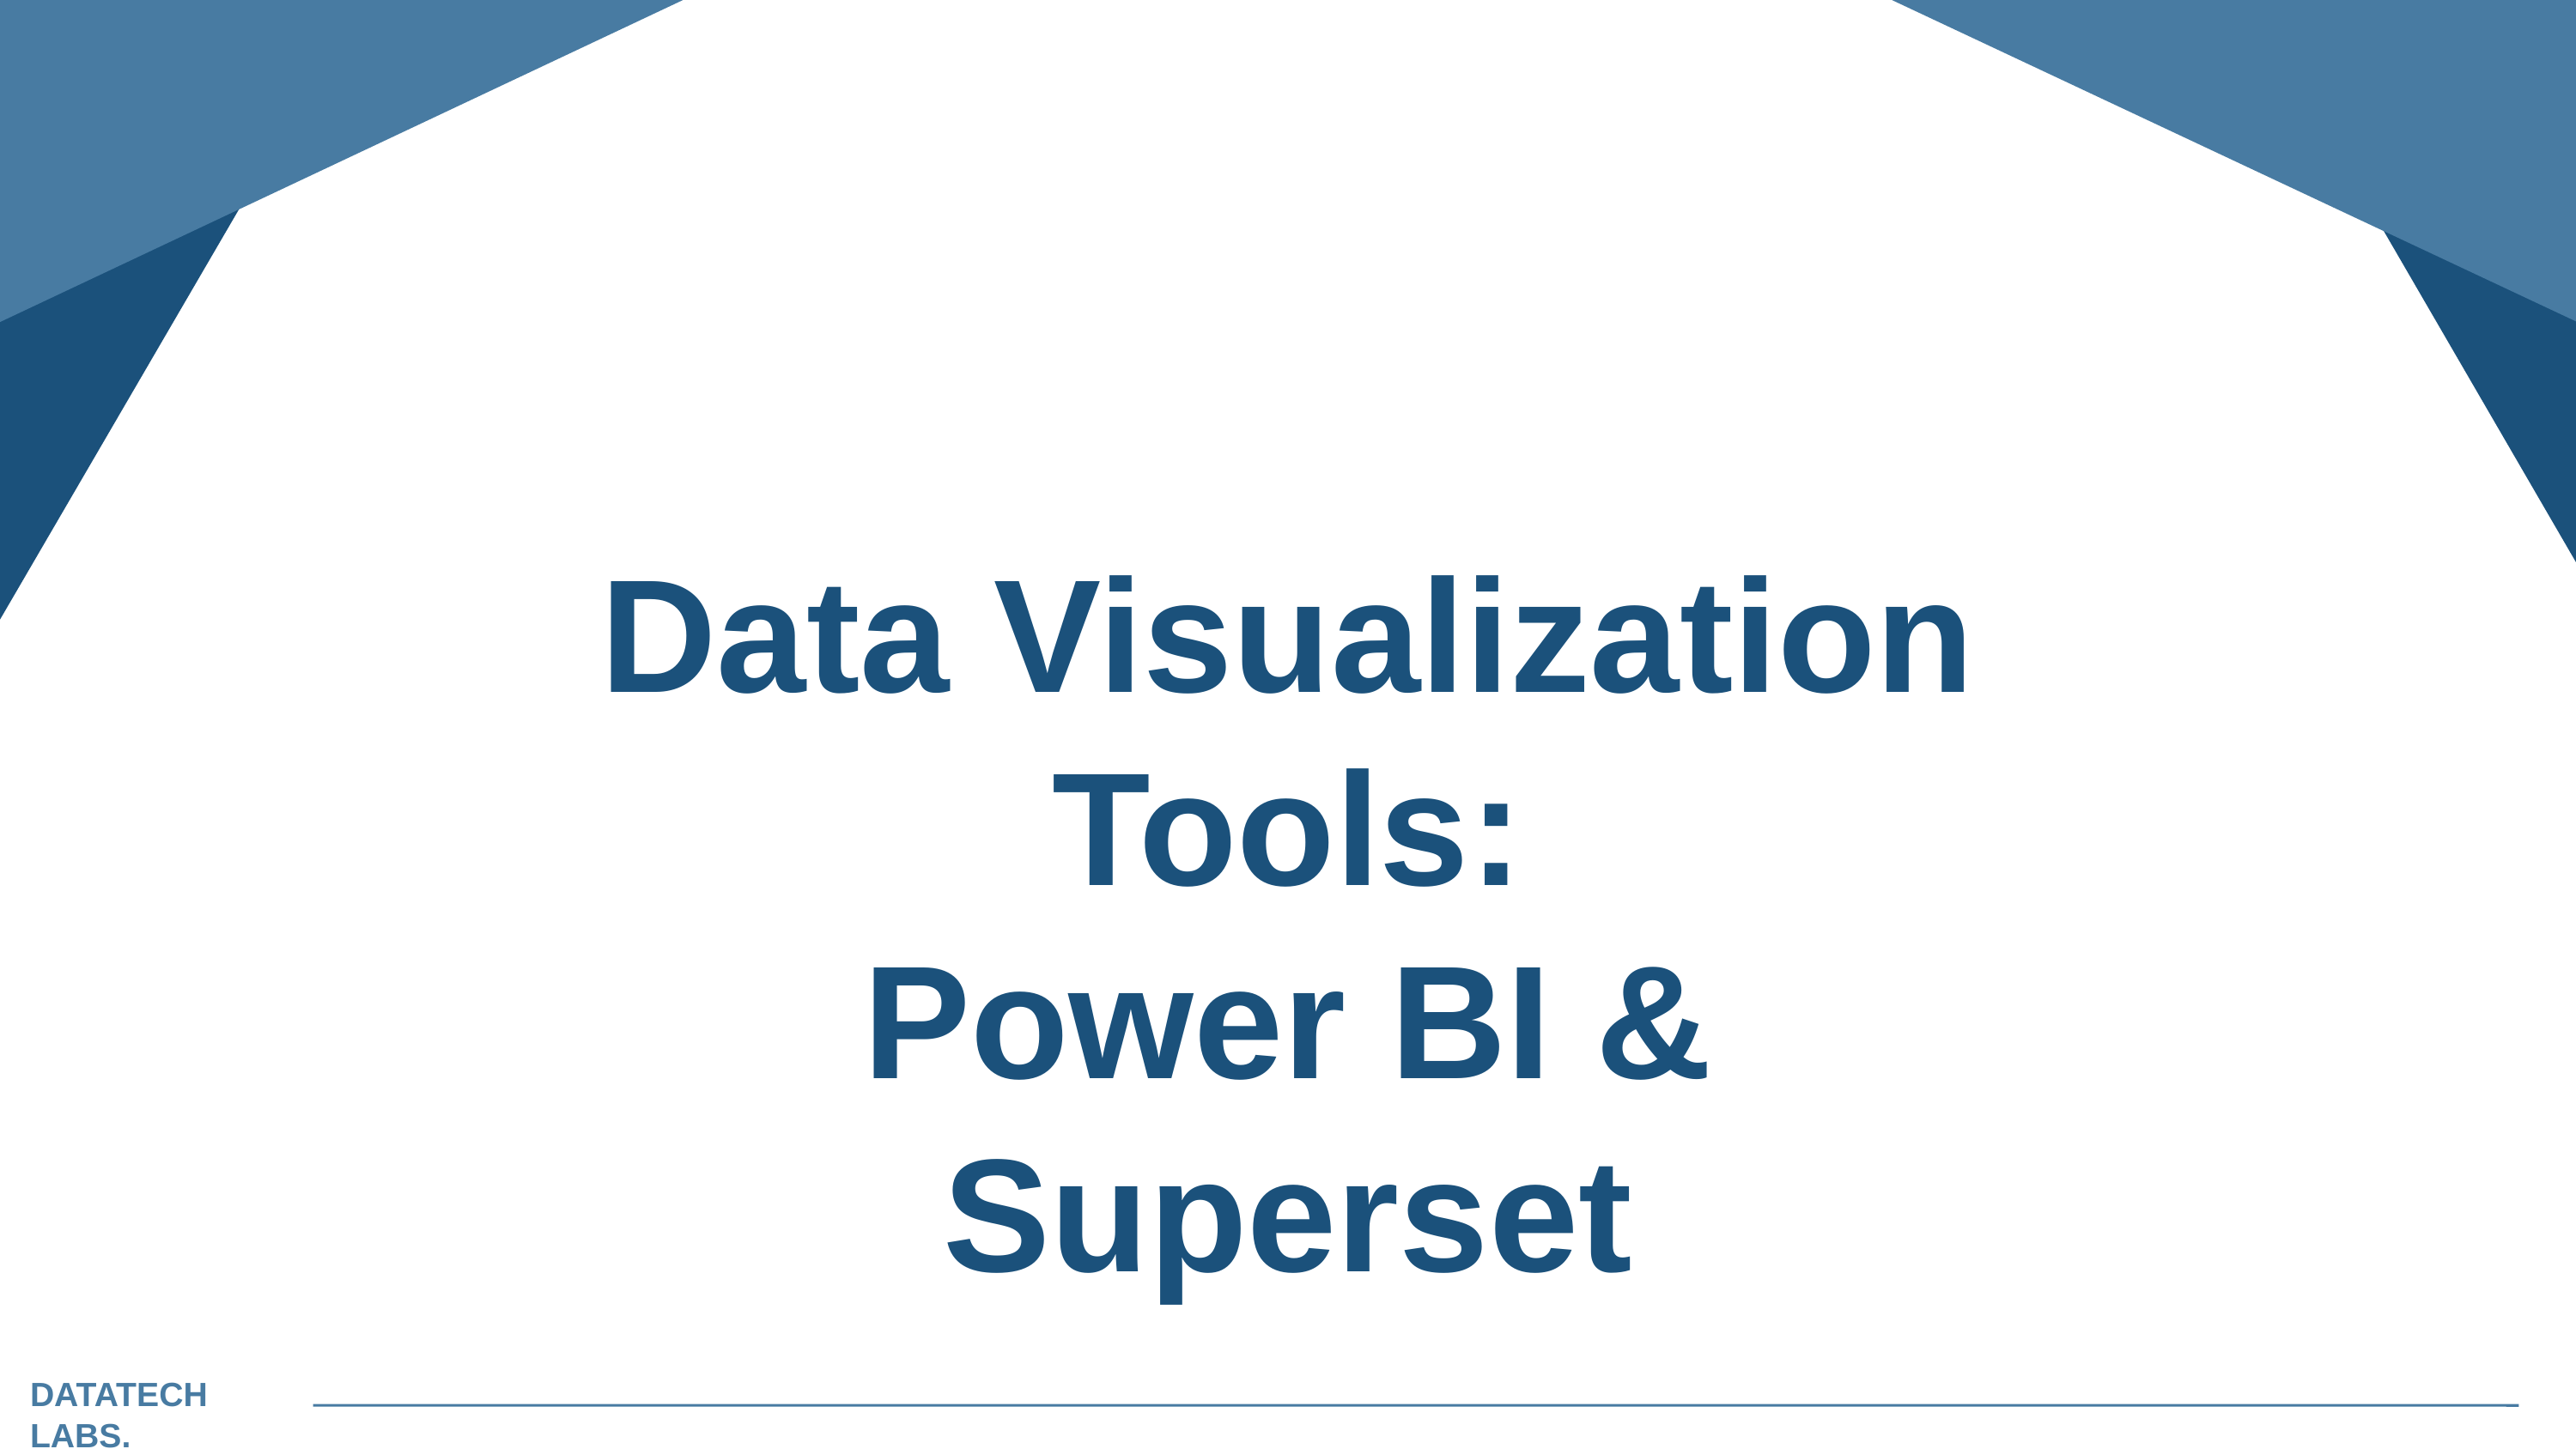

Data Visualization Tools:
Power BI & Superset
DATATECH LABS.